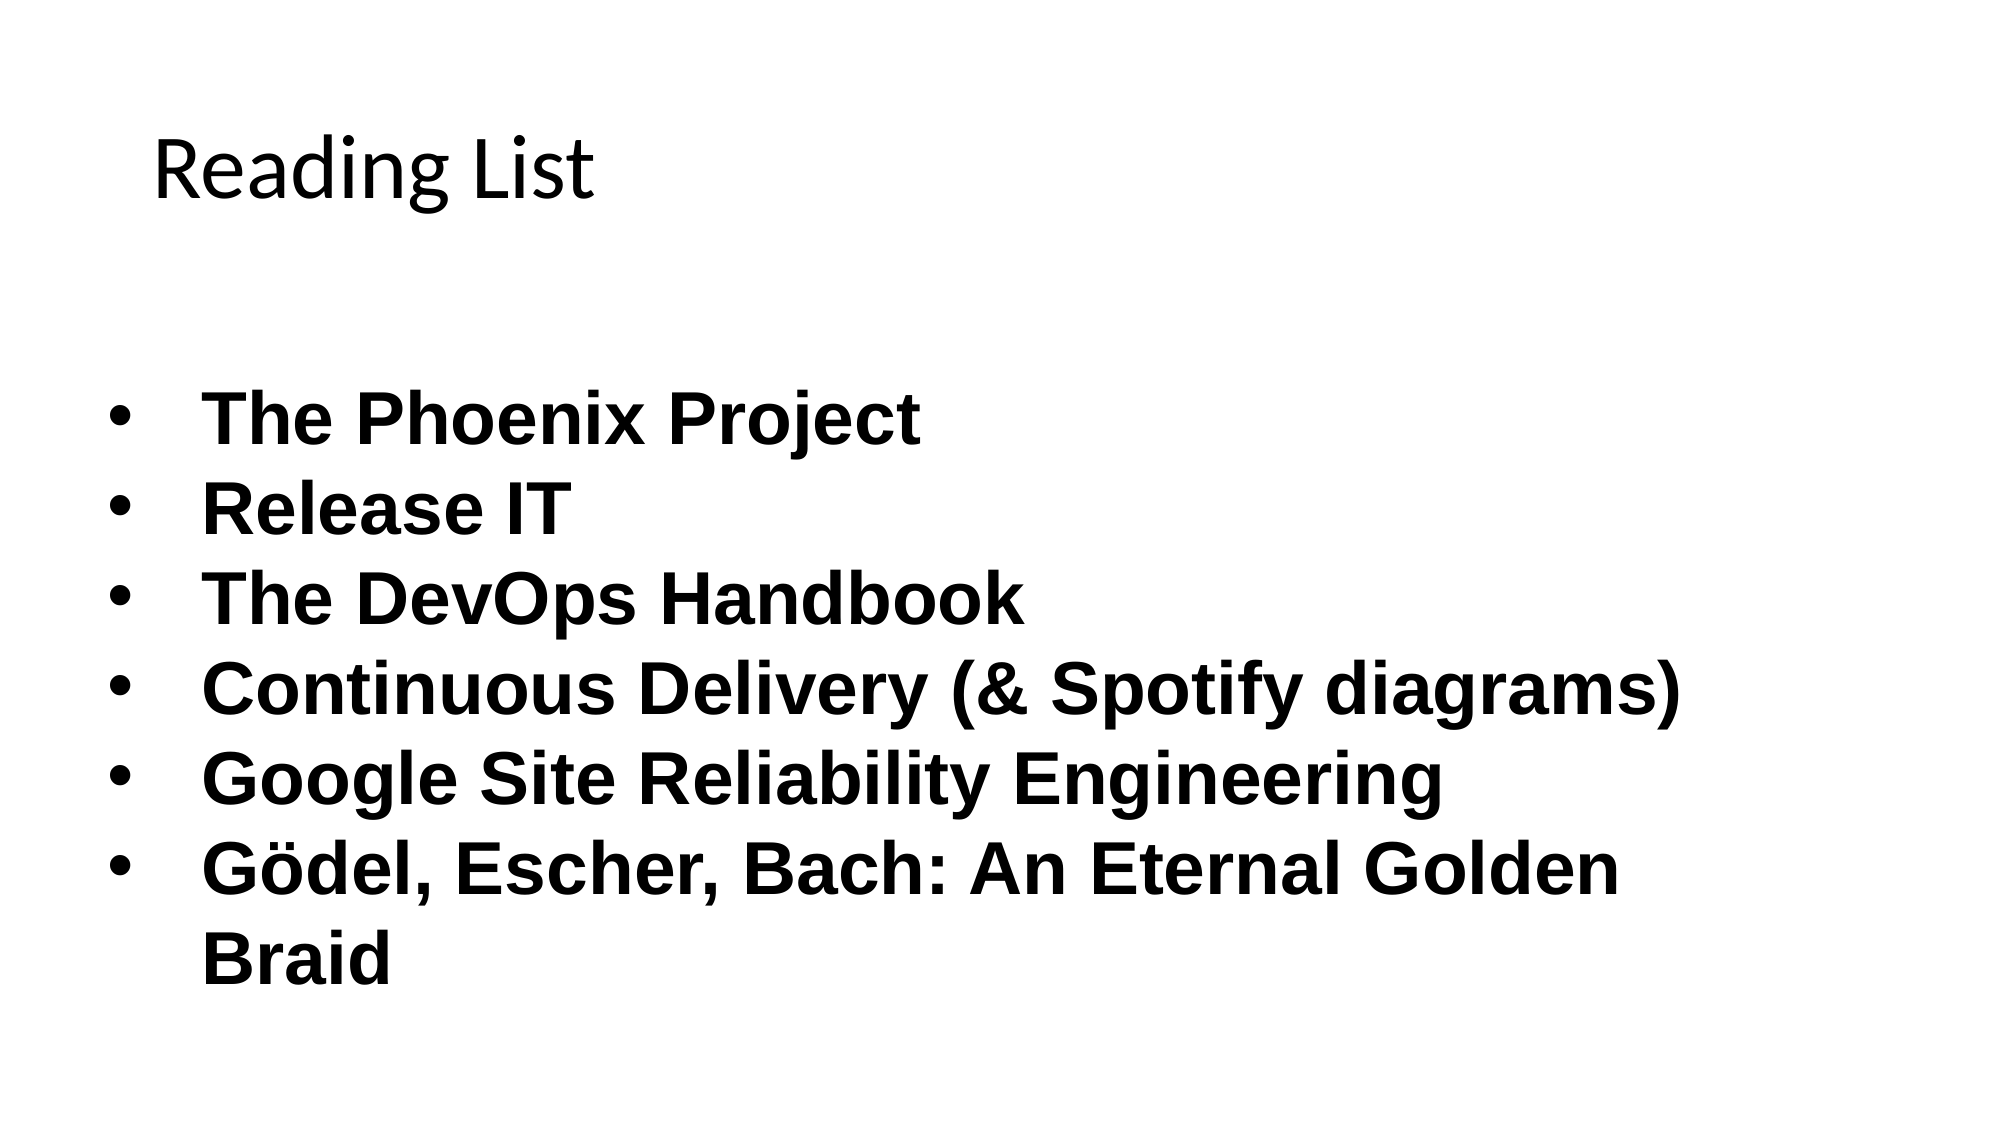

Reading List
The Phoenix Project
Release IT
The DevOps Handbook
Continuous Delivery (& Spotify diagrams)
Google Site Reliability Engineering
Gödel, Escher, Bach: An Eternal Golden Braid